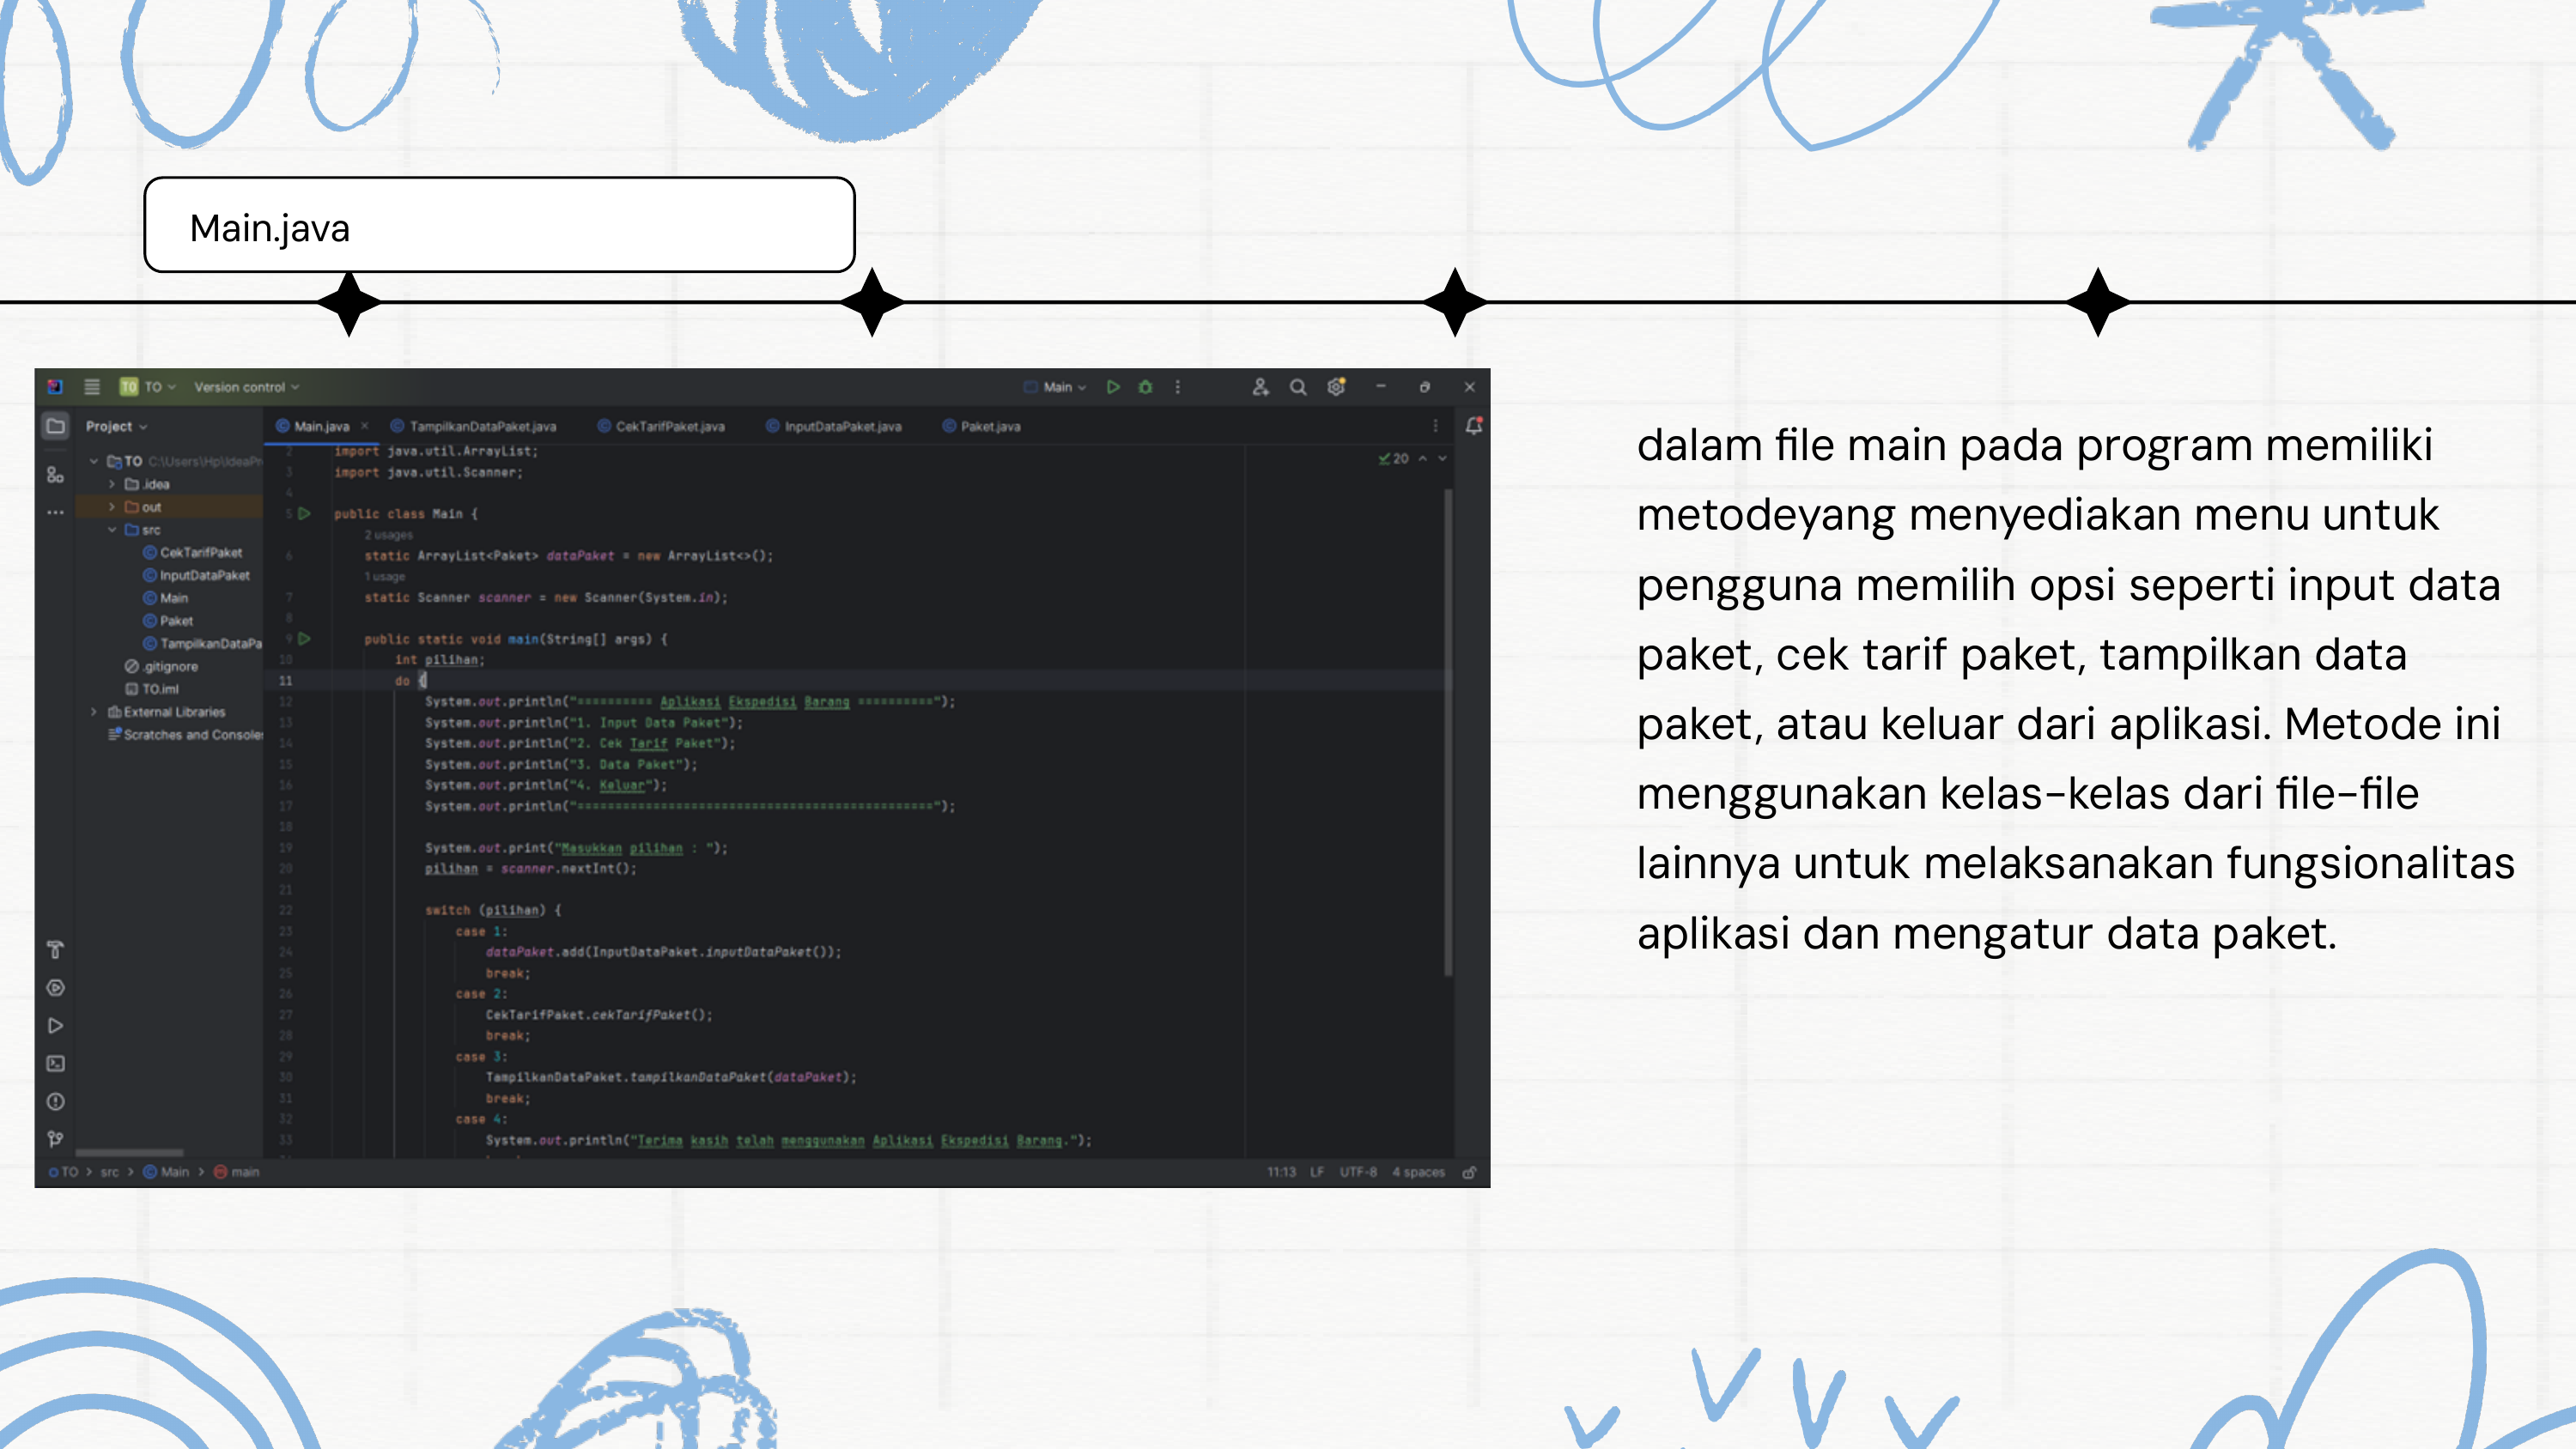

Main.java

dalam file main pada program memiliki metodeyang menyediakan menu untuk pengguna memilih opsi seperti input data paket, cek tarif paket, tampilkan data paket, atau keluar dari aplikasi. Metode ini menggunakan kelas-kelas dari file-file lainnya untuk melaksanakan fungsionalitas aplikasi dan mengatur data paket.